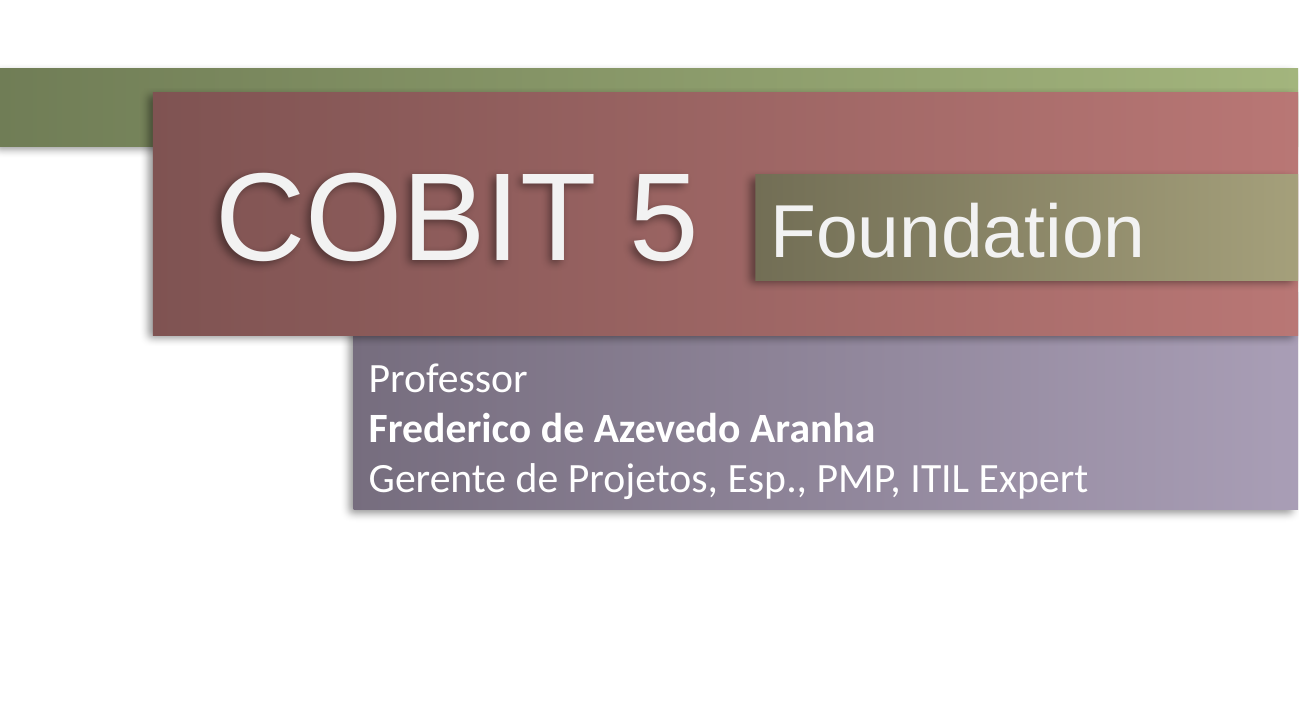

COBIT 5
Foundation

Professor
Frederico de Azevedo Aranha
Gerente de Projetos, Esp., PMP, ITIL Expert